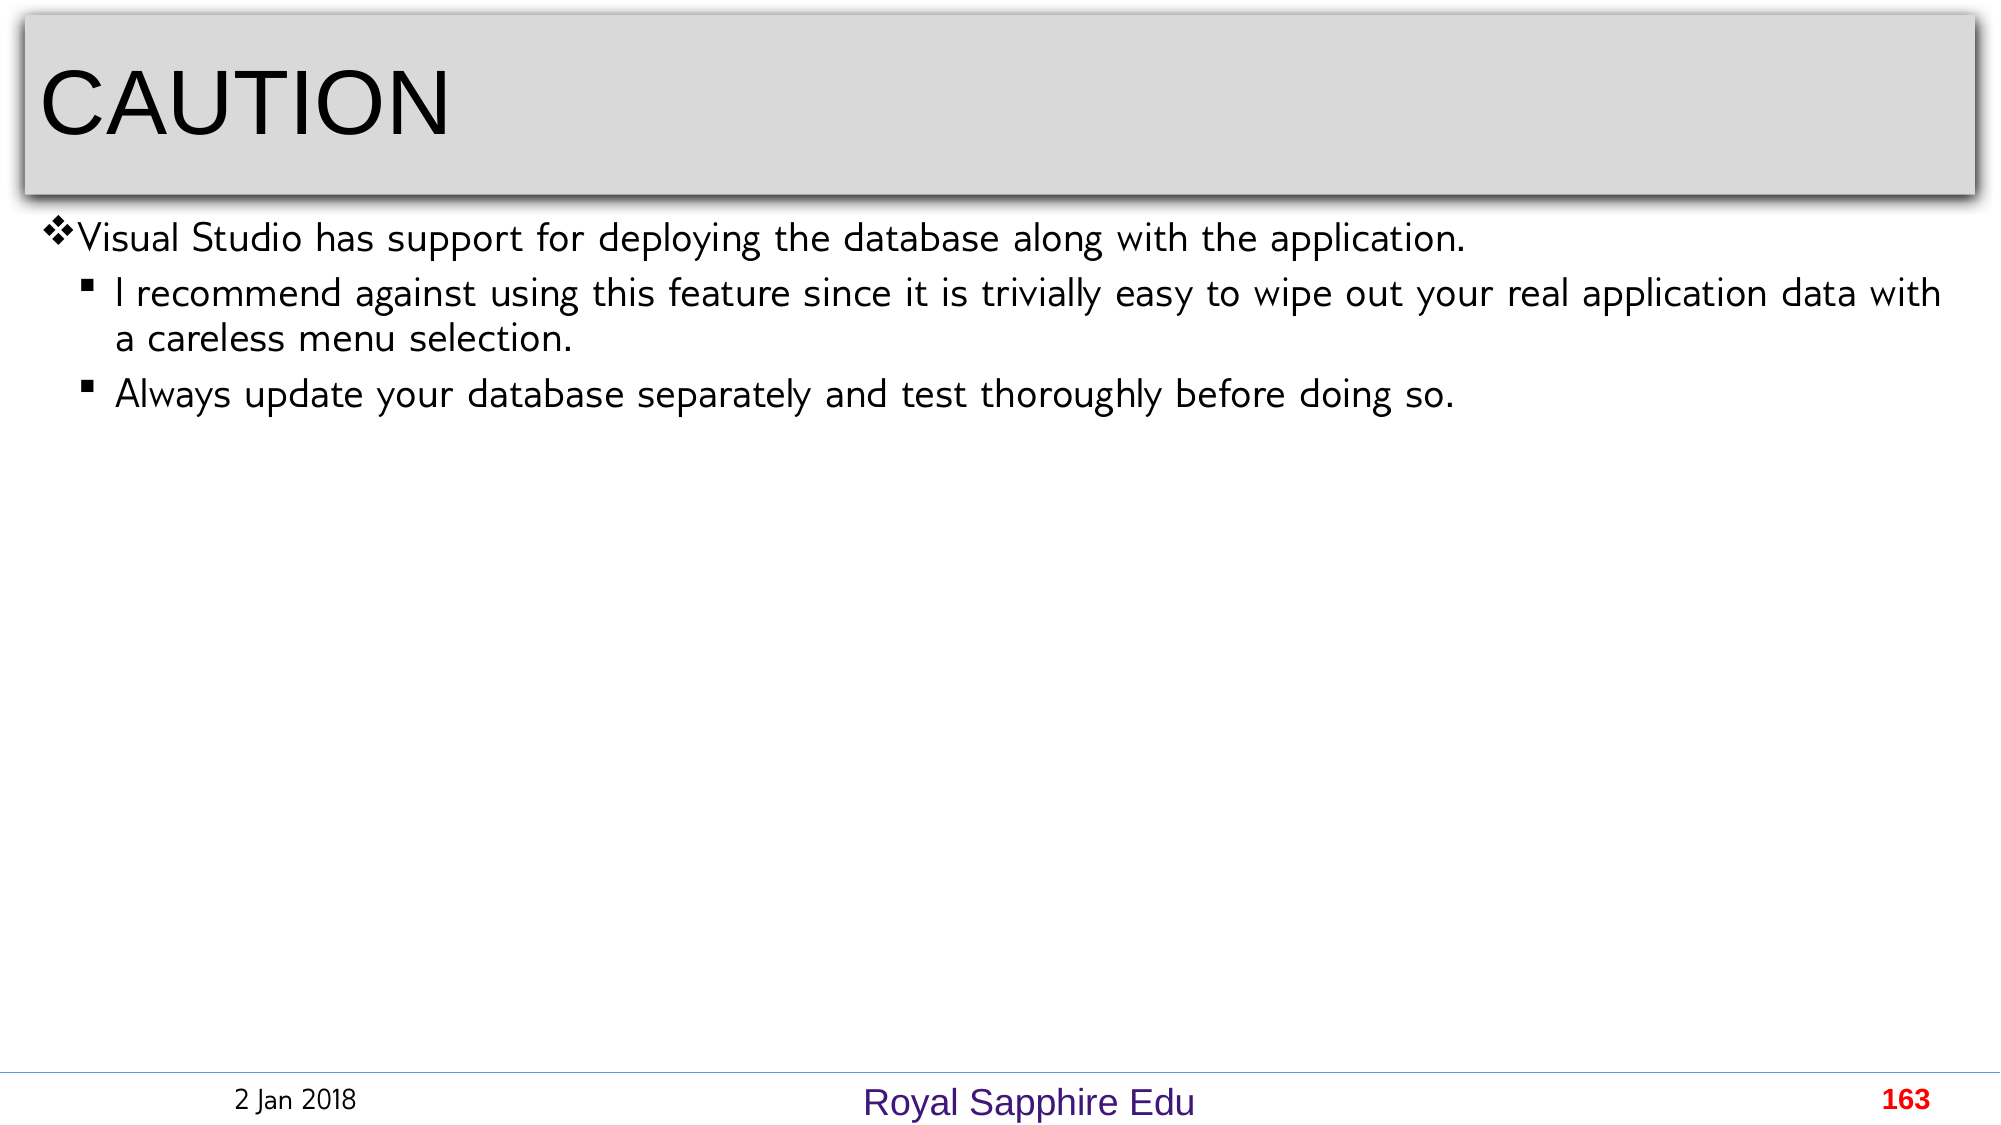

# CAUTION
Visual Studio has support for deploying the database along with the application.
I recommend against using this feature since it is trivially easy to wipe out your real application data with a careless menu selection.
Always update your database separately and test thoroughly before doing so.
2 Jan 2018
163